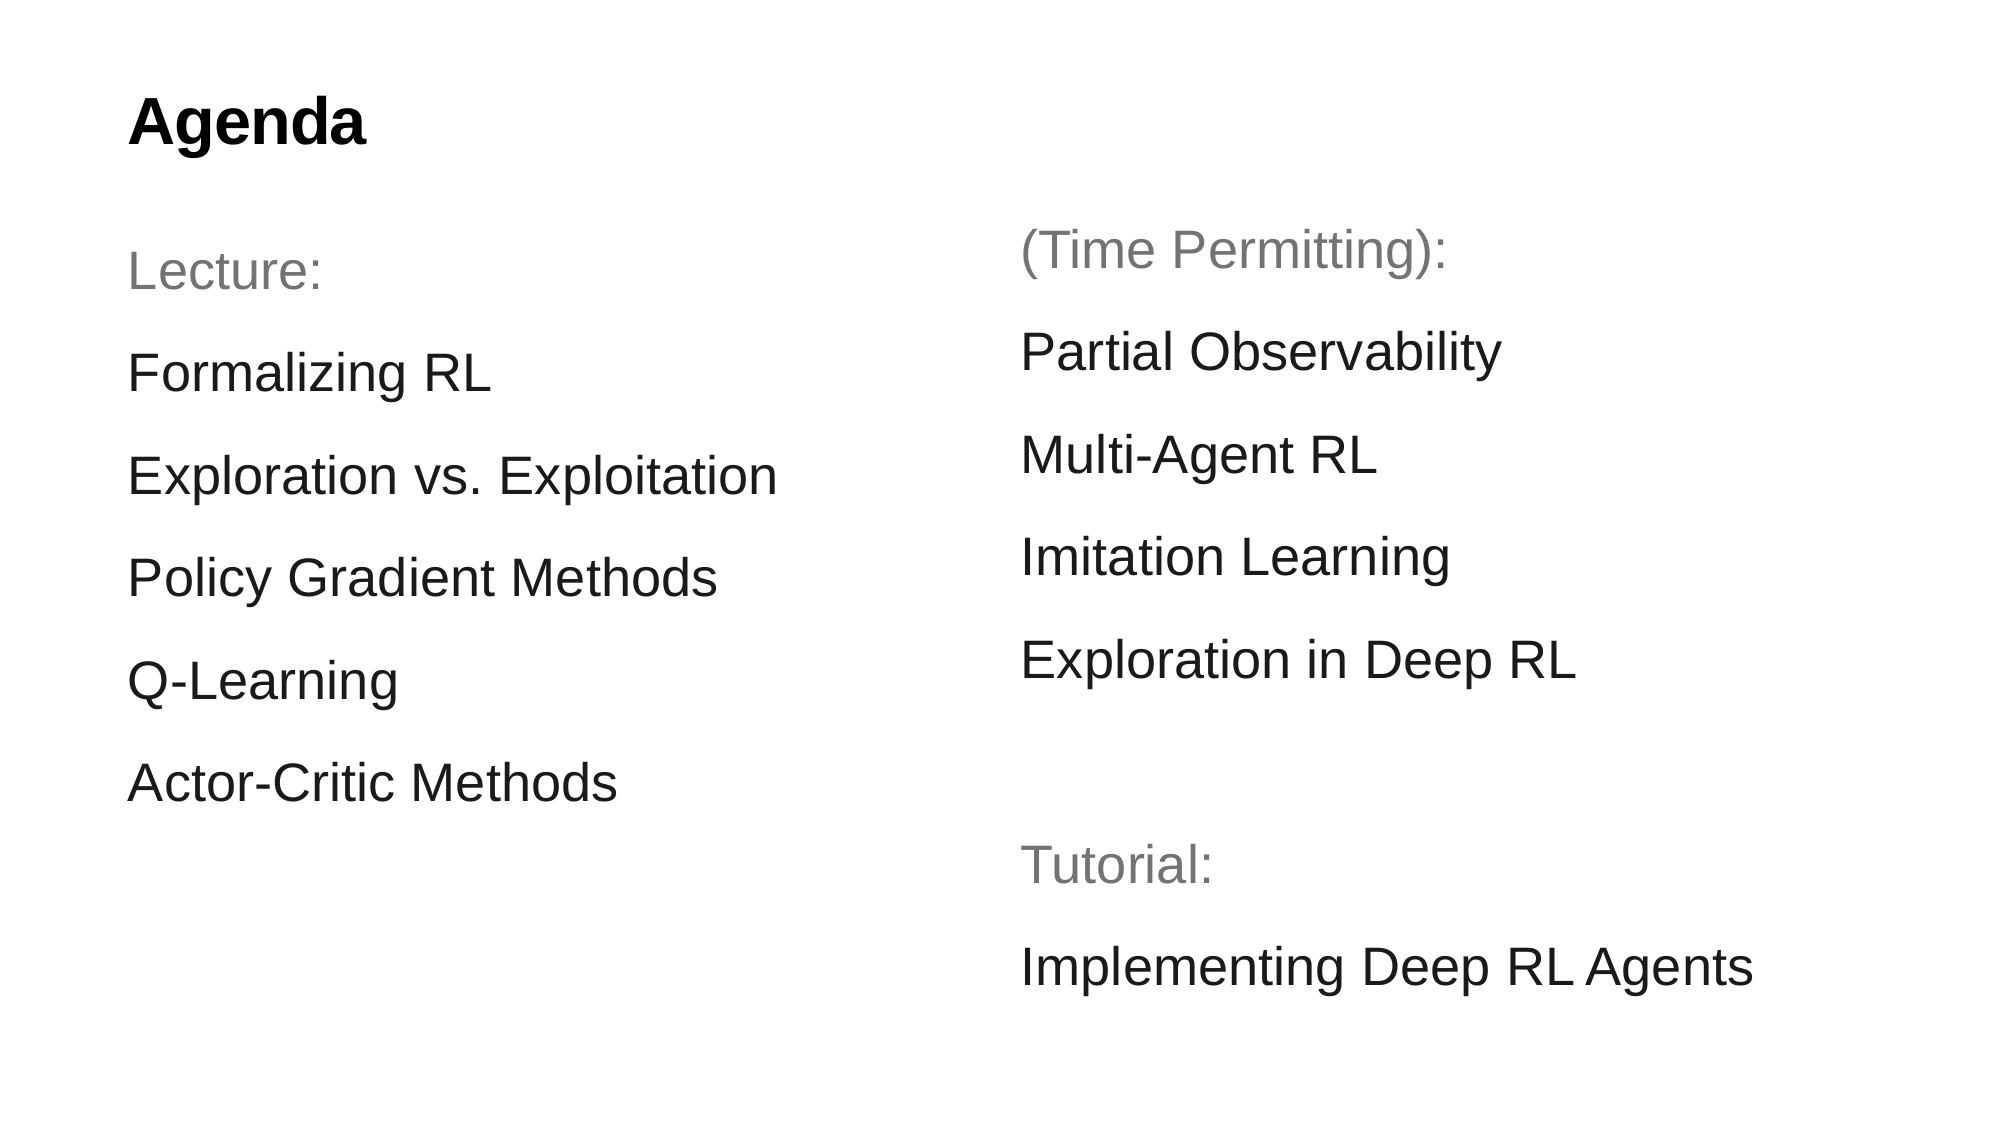

# Agenda
(Time Permitting):
Partial Observability
Multi-Agent RL
Imitation Learning
Exploration in Deep RL

Tutorial:
Implementing Deep RL Agents
Lecture:
Formalizing RL
Exploration vs. Exploitation
Policy Gradient Methods
Q-Learning
Actor-Critic Methods